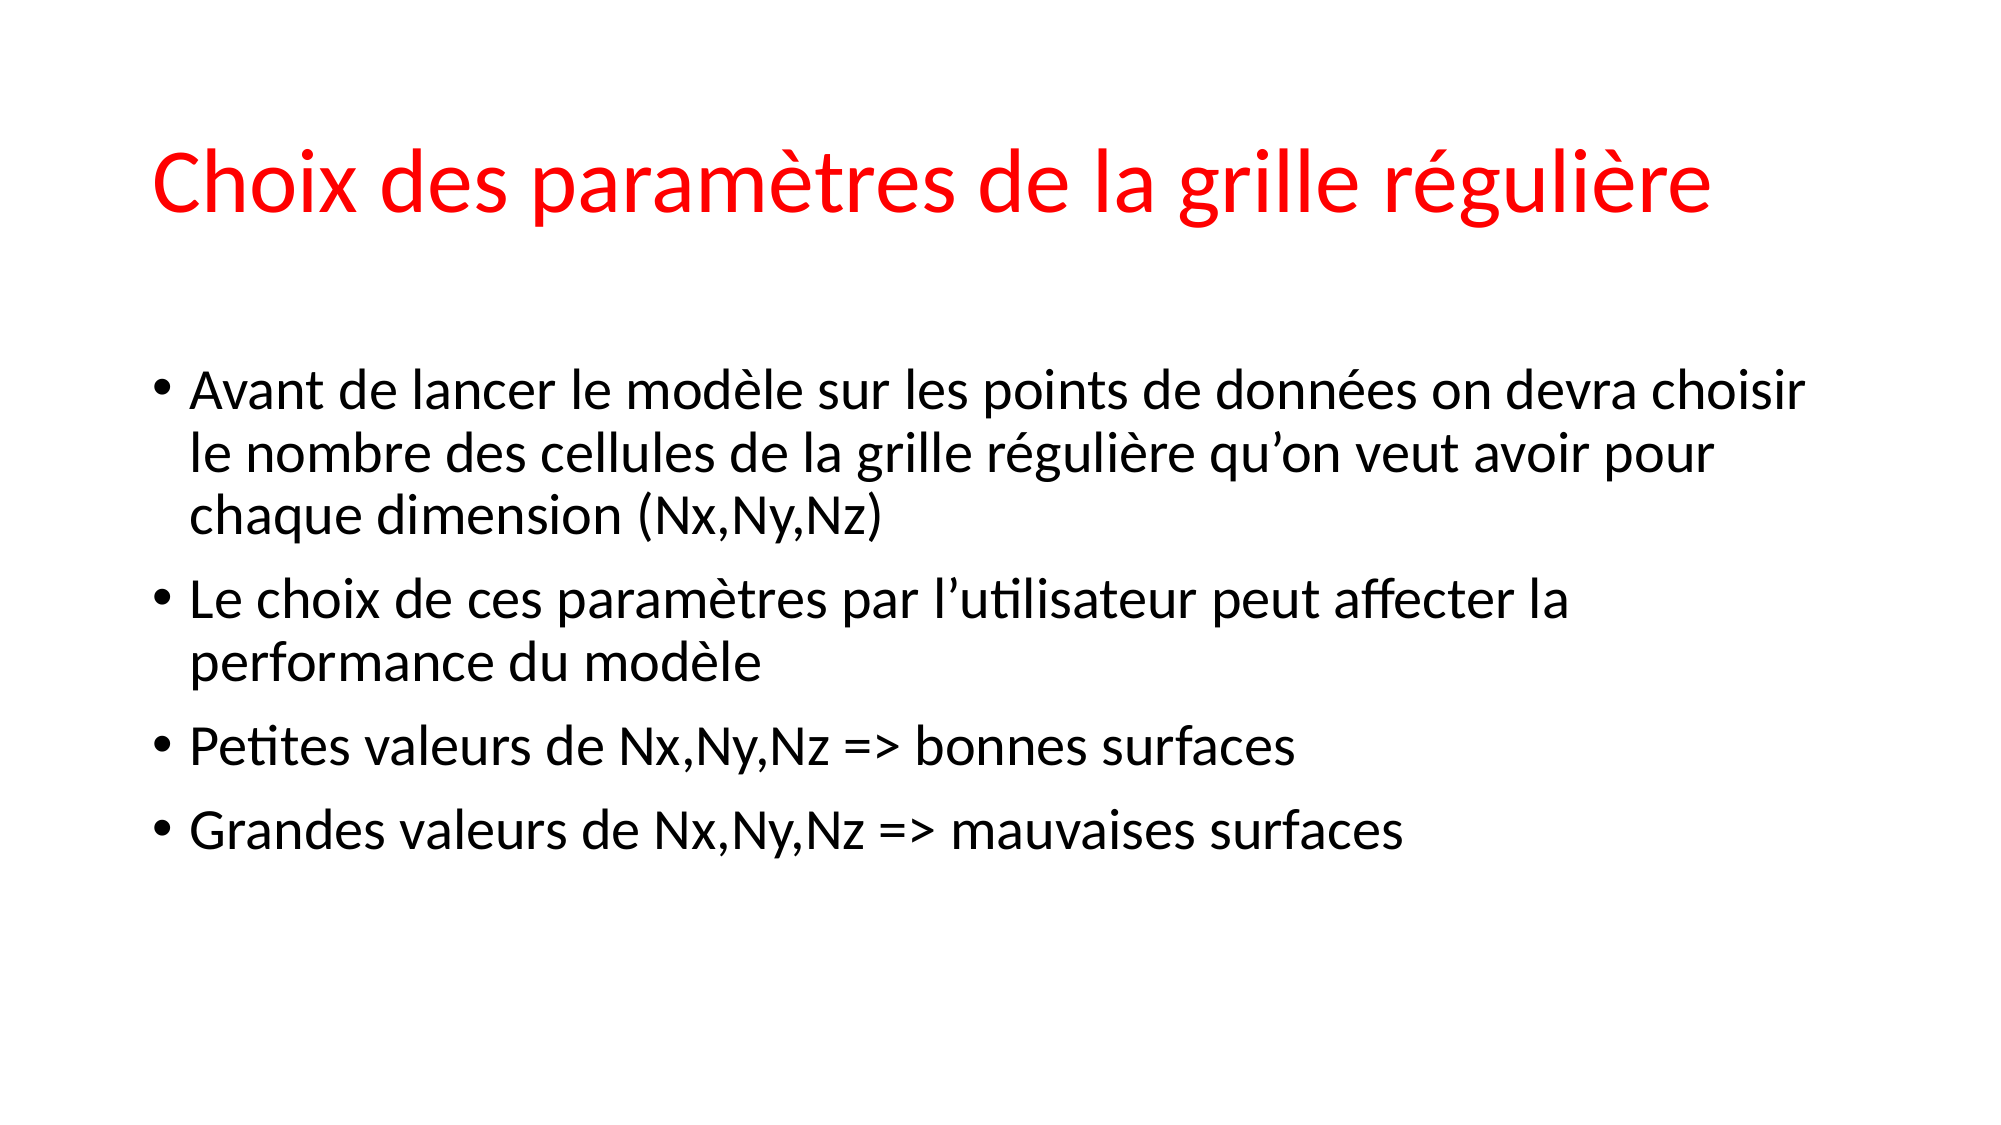

# Choix des paramètres de la grille régulière
Avant de lancer le modèle sur les points de données on devra choisir le nombre des cellules de la grille régulière qu’on veut avoir pour chaque dimension (Nx,Ny,Nz)
Le choix de ces paramètres par l’utilisateur peut affecter la performance du modèle
Petites valeurs de Nx,Ny,Nz => bonnes surfaces
Grandes valeurs de Nx,Ny,Nz => mauvaises surfaces